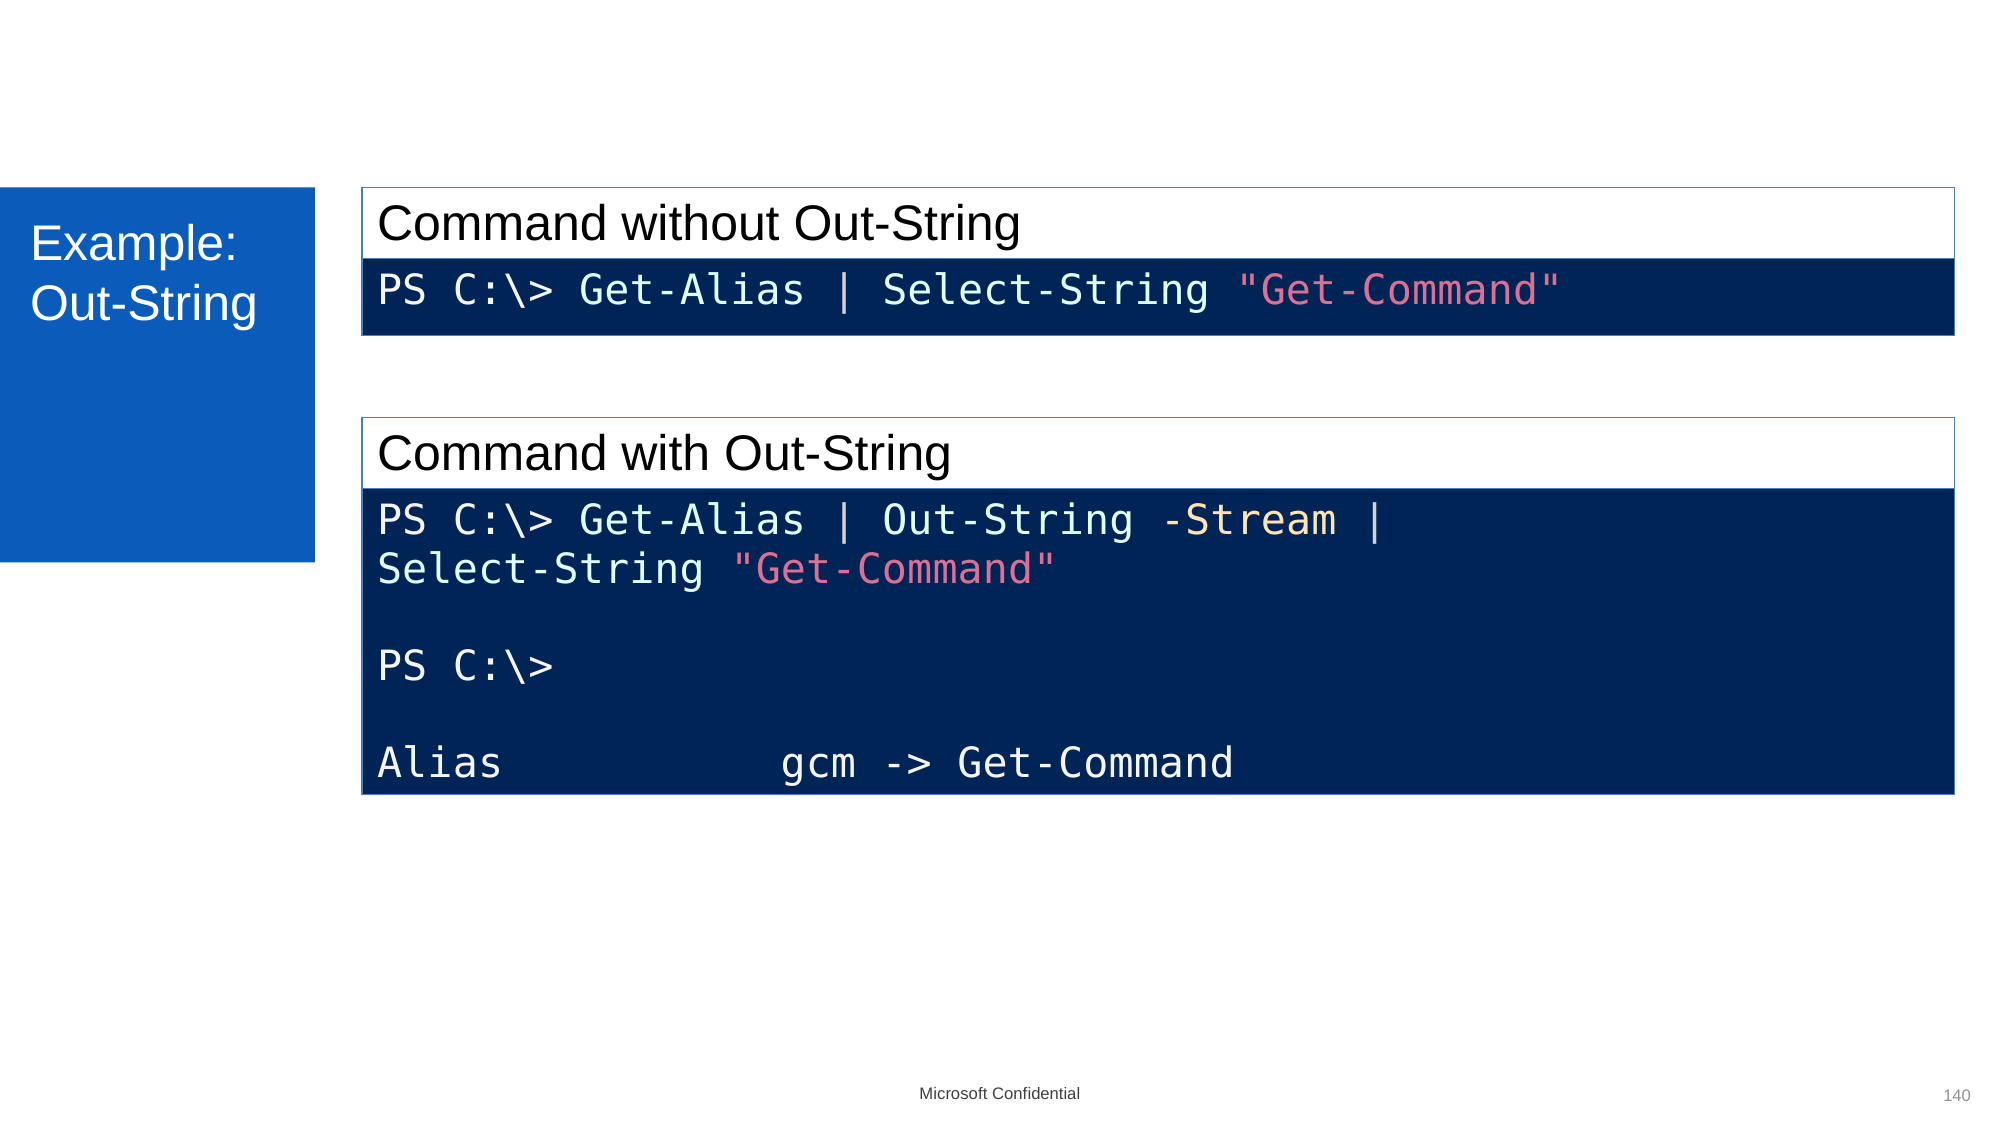

# Example: Out-String
| Command without Out-String |
| --- |
| PS C:\> Get-Alias | Select-String "Get-Command" |
| Command with Out-String |
| --- |
| PS C:\> Get-Alias | Out-String -Stream | Select-String "Get-Command" PS C:\> Alias gcm -> Get-Command |
140